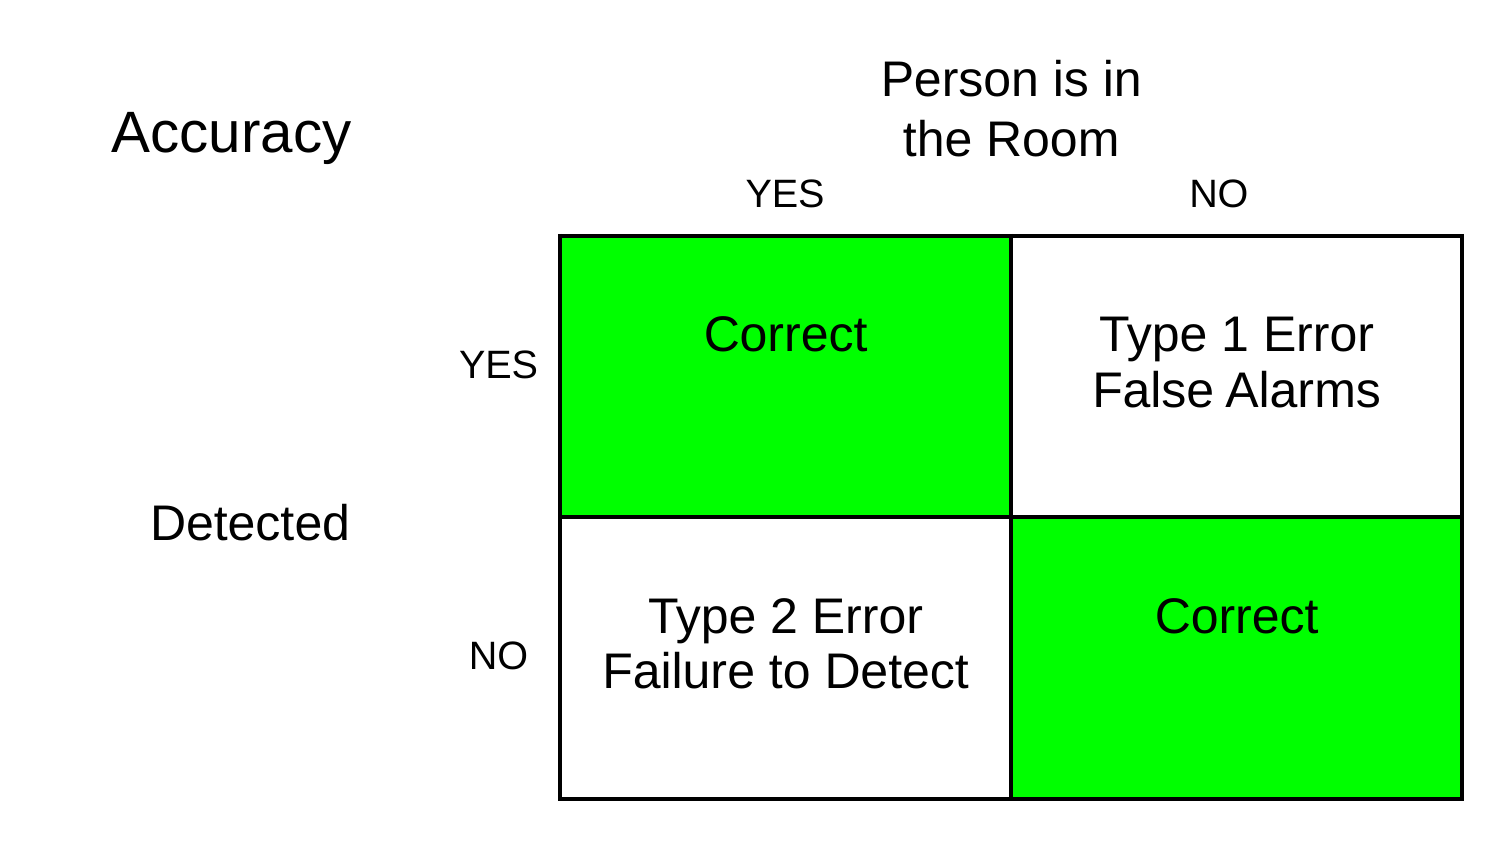

Person is in the Room
Accuracy
YES
NO
| Correct | Type 1 Error False Alarms |
| --- | --- |
| Type 2 Error Failure to Detect | Correct |
YES
Detected
NO